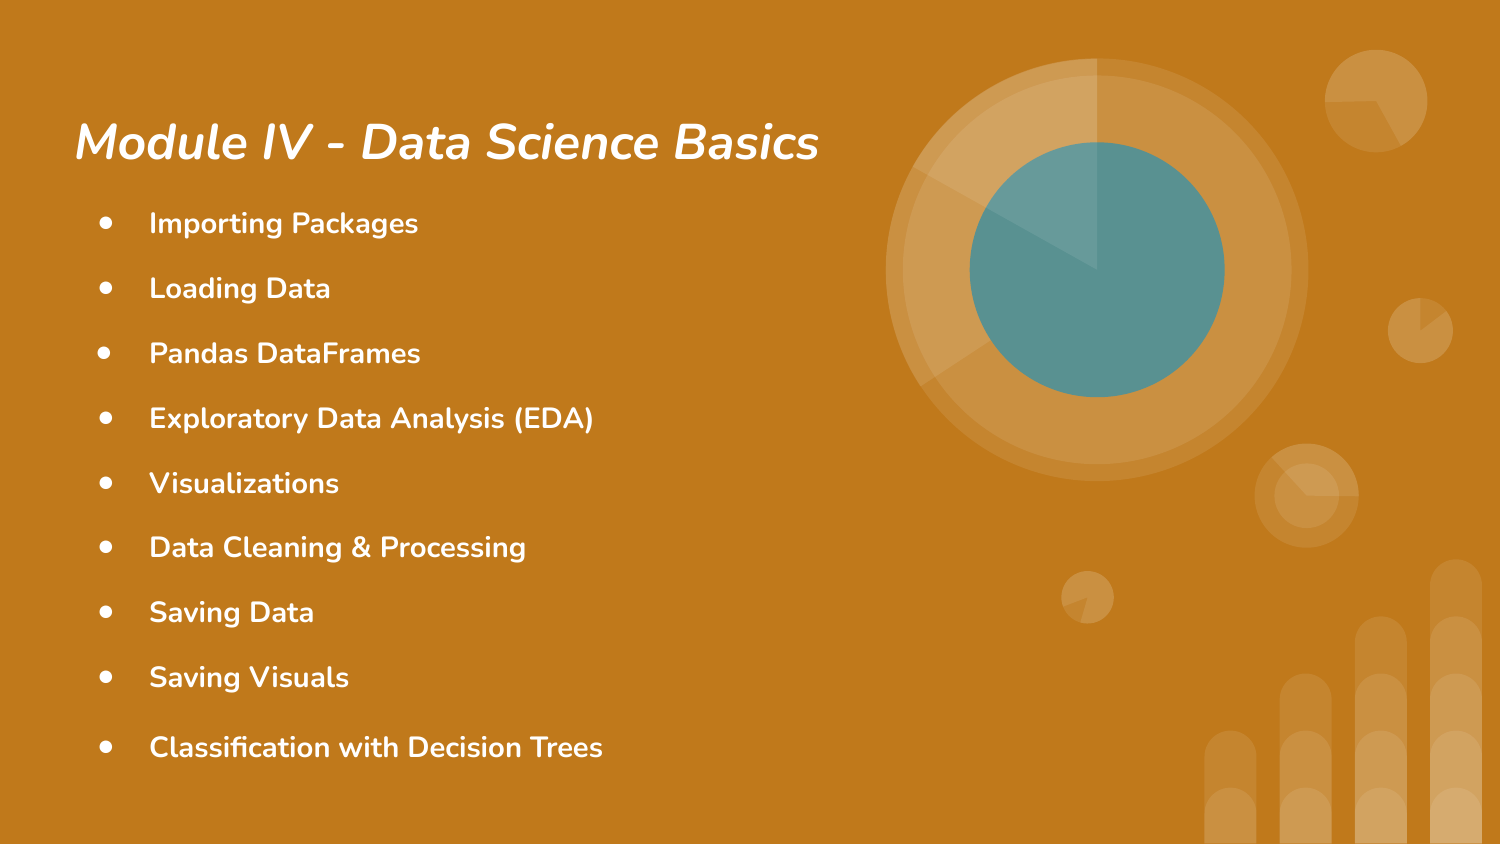

# Module IV - Data Science Basics

Importing Packages
Loading Data
Pandas DataFrames
Exploratory Data Analysis (EDA)
Visualizations
Data Cleaning & Processing
Saving Data
Saving Visuals
Classification with Decision Trees